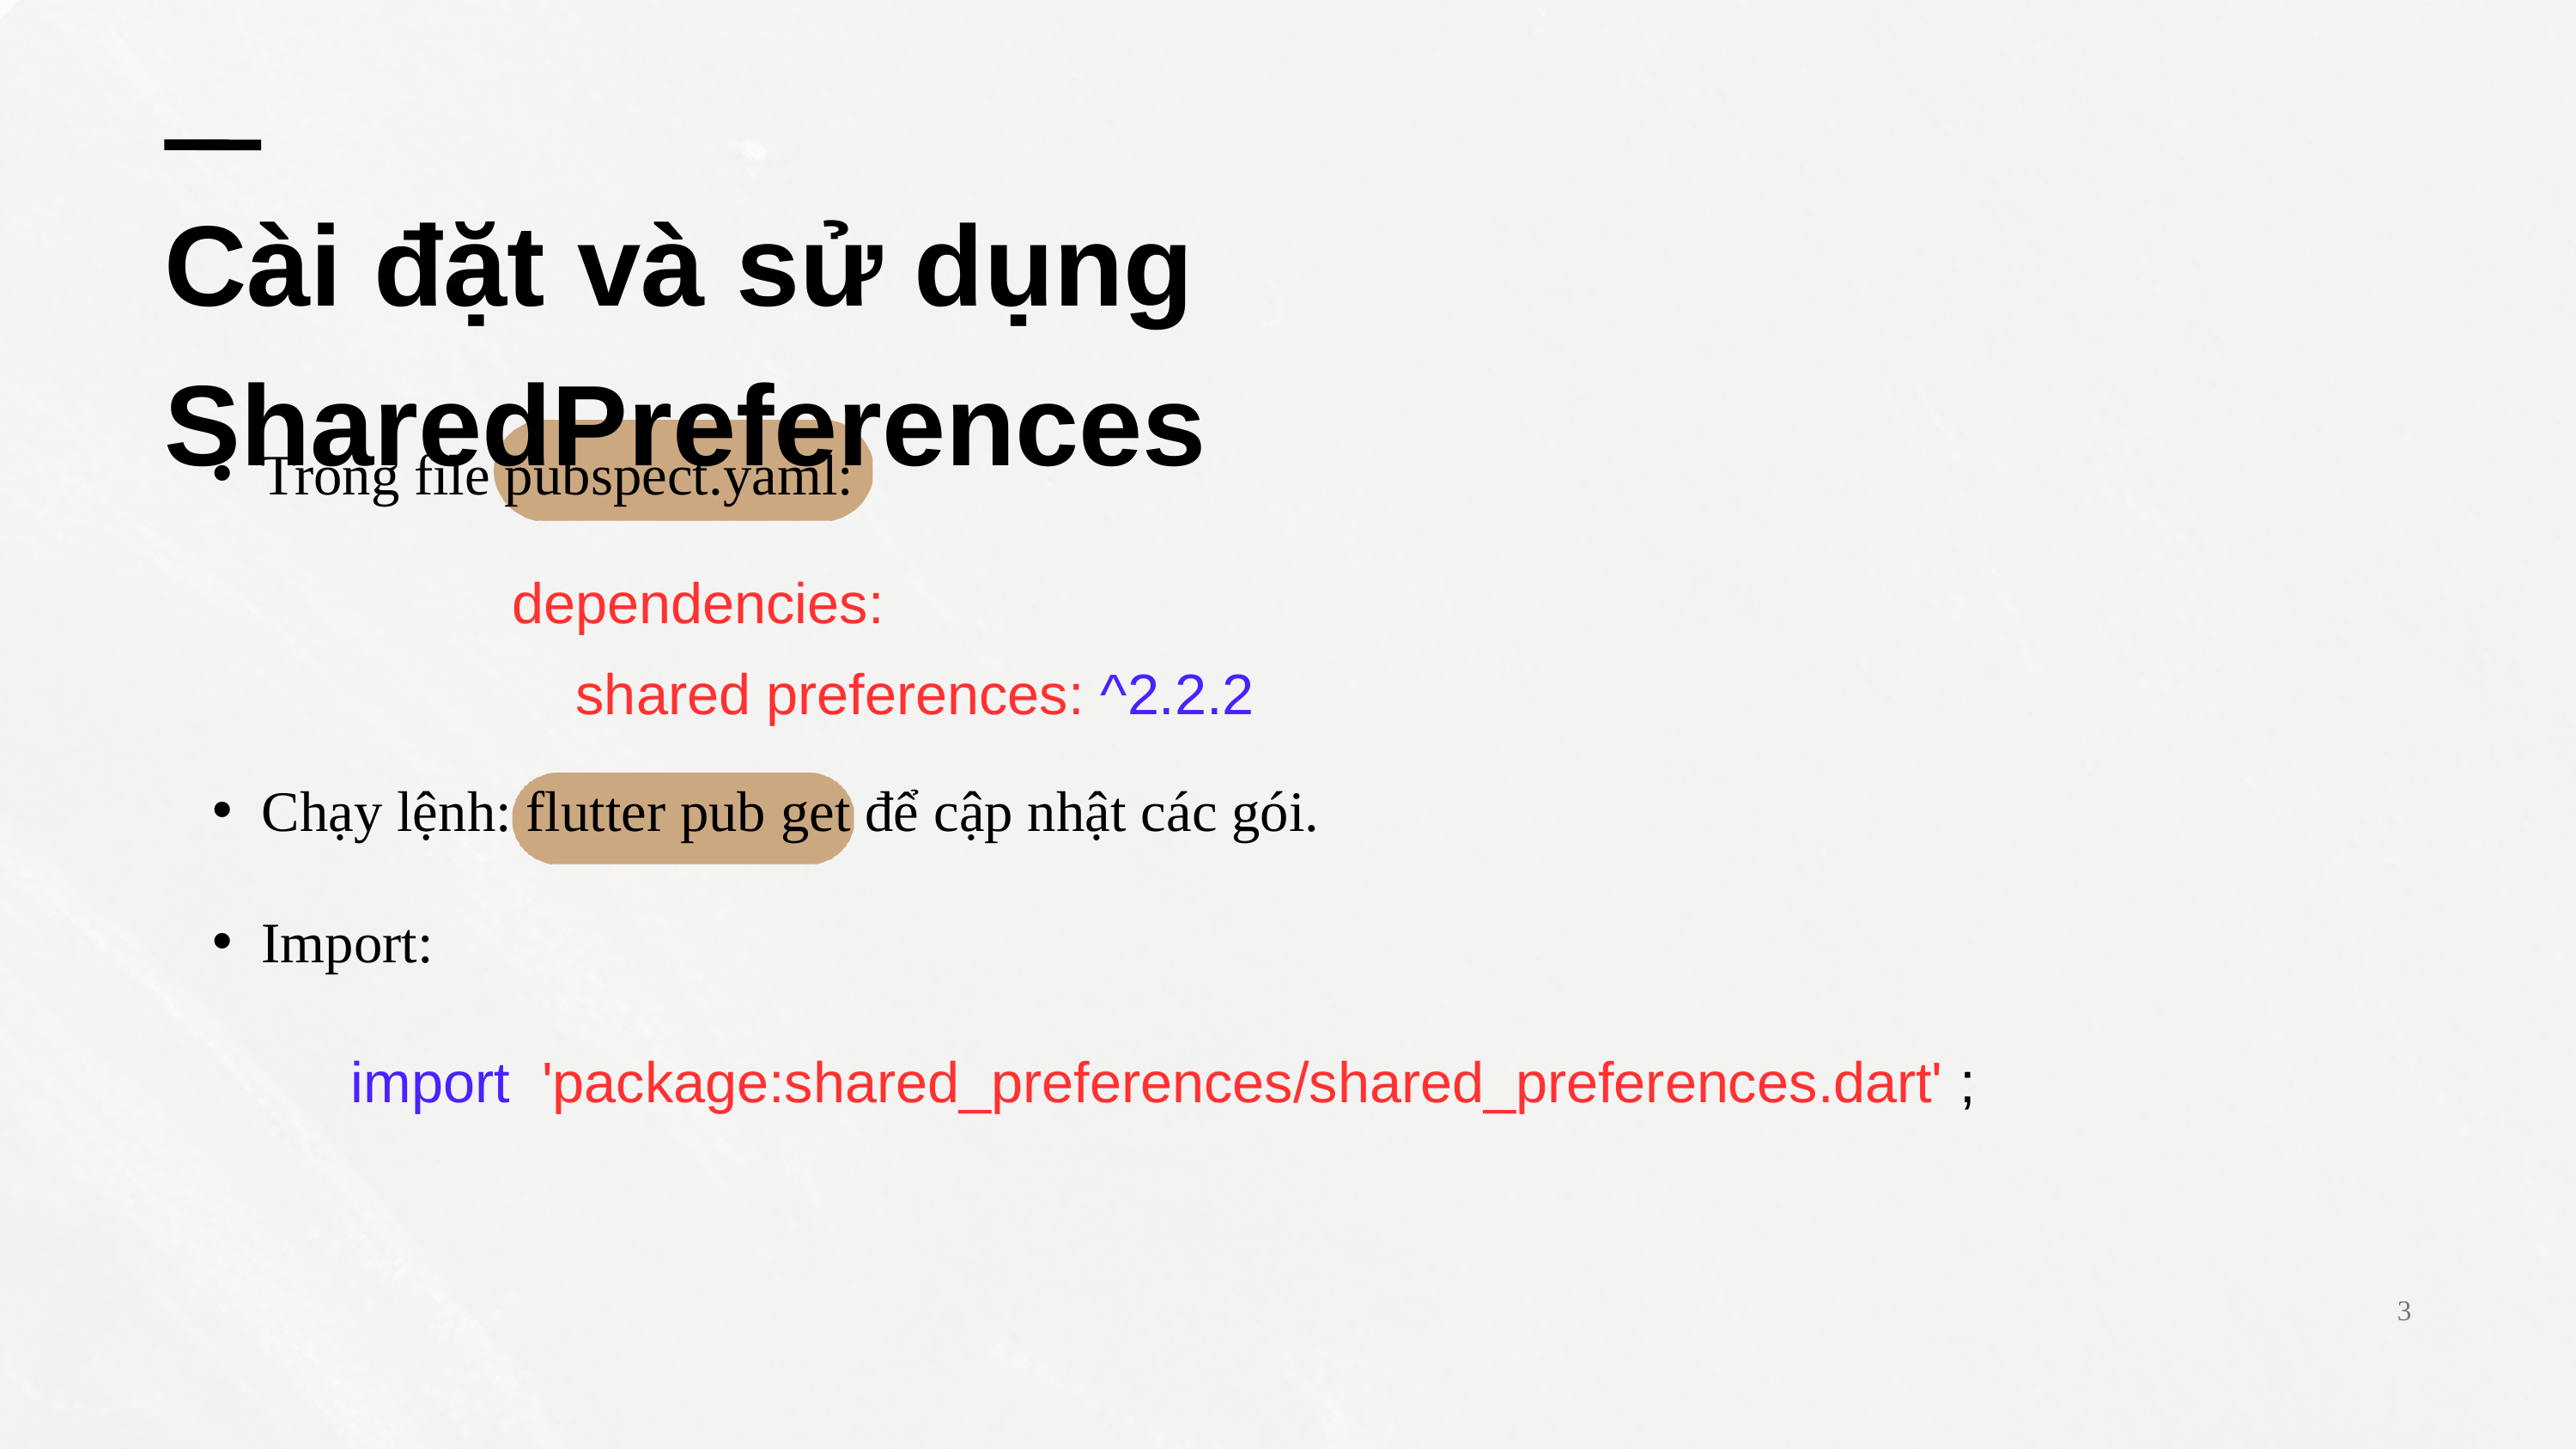

Cài đặt và sử dụng SharedPreferences
Trong file pubspect.yaml:

dependencies:
    shared preferences: ^2.2.2
Chạy lệnh: flutter pub get để cập nhật các gói.

Import:
import  'package:shared_preferences/shared_preferences.dart' ;
3